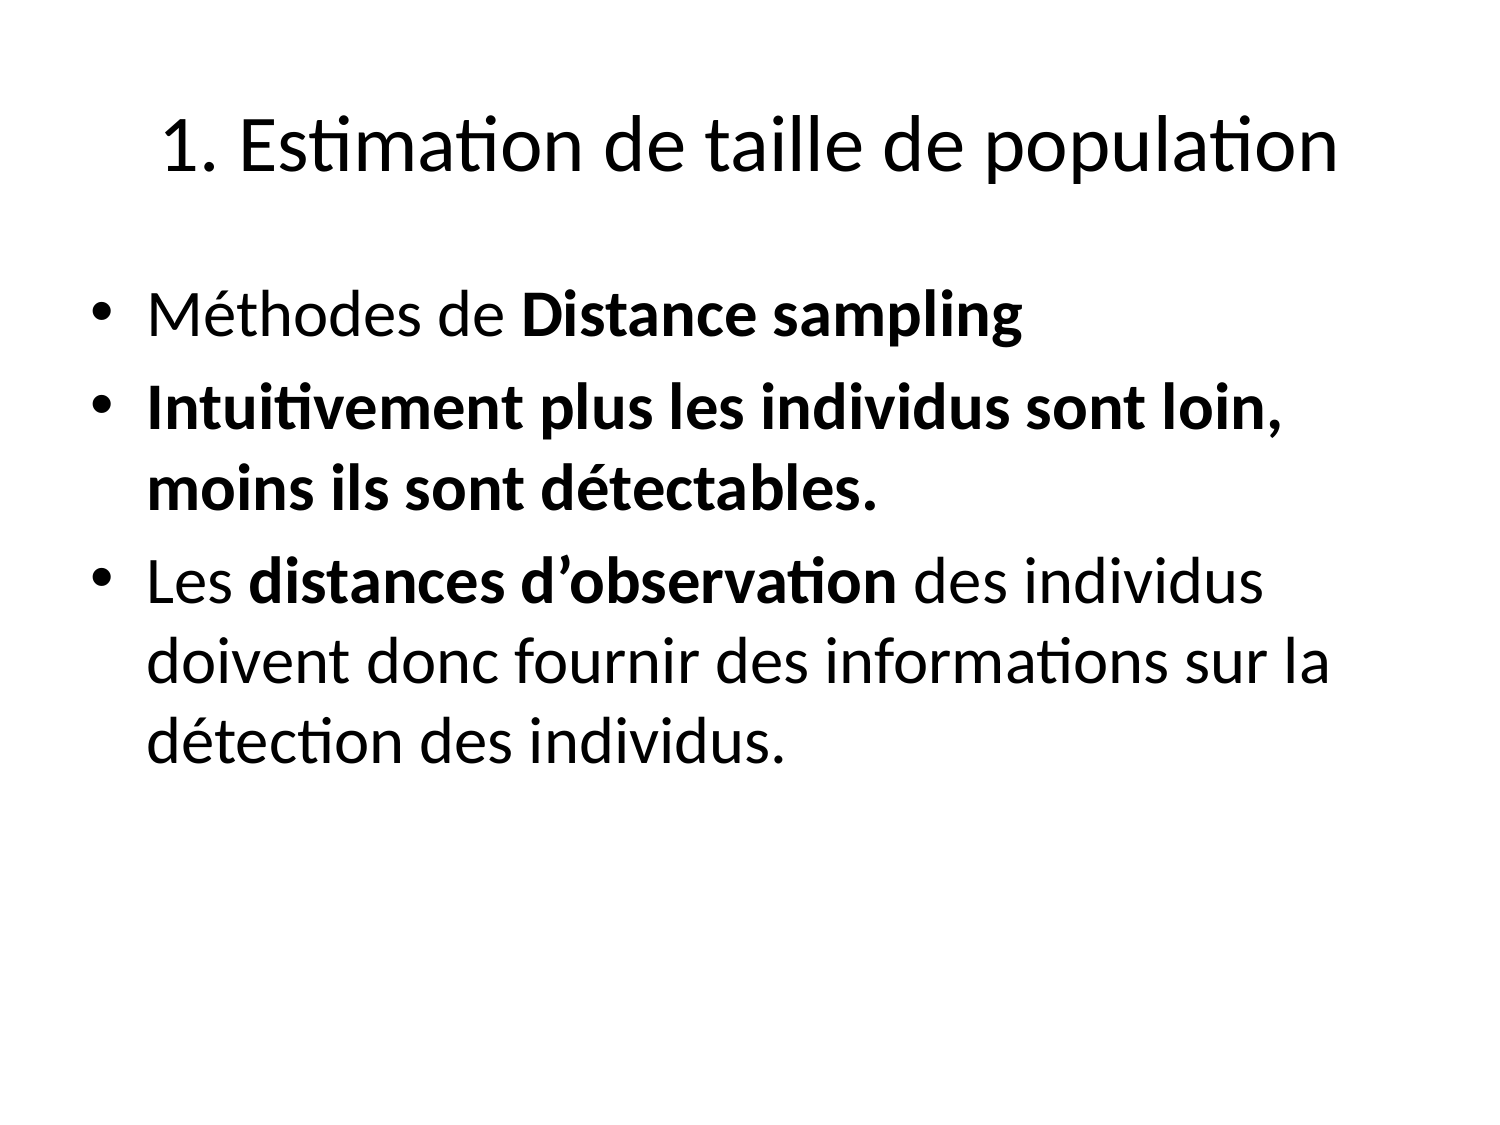

# 1. Estimation de taille de population
Méthodes de Distance sampling
Intuitivement plus les individus sont loin, moins ils sont détectables.
Les distances d’observation des individus doivent donc fournir des informations sur la détection des individus.